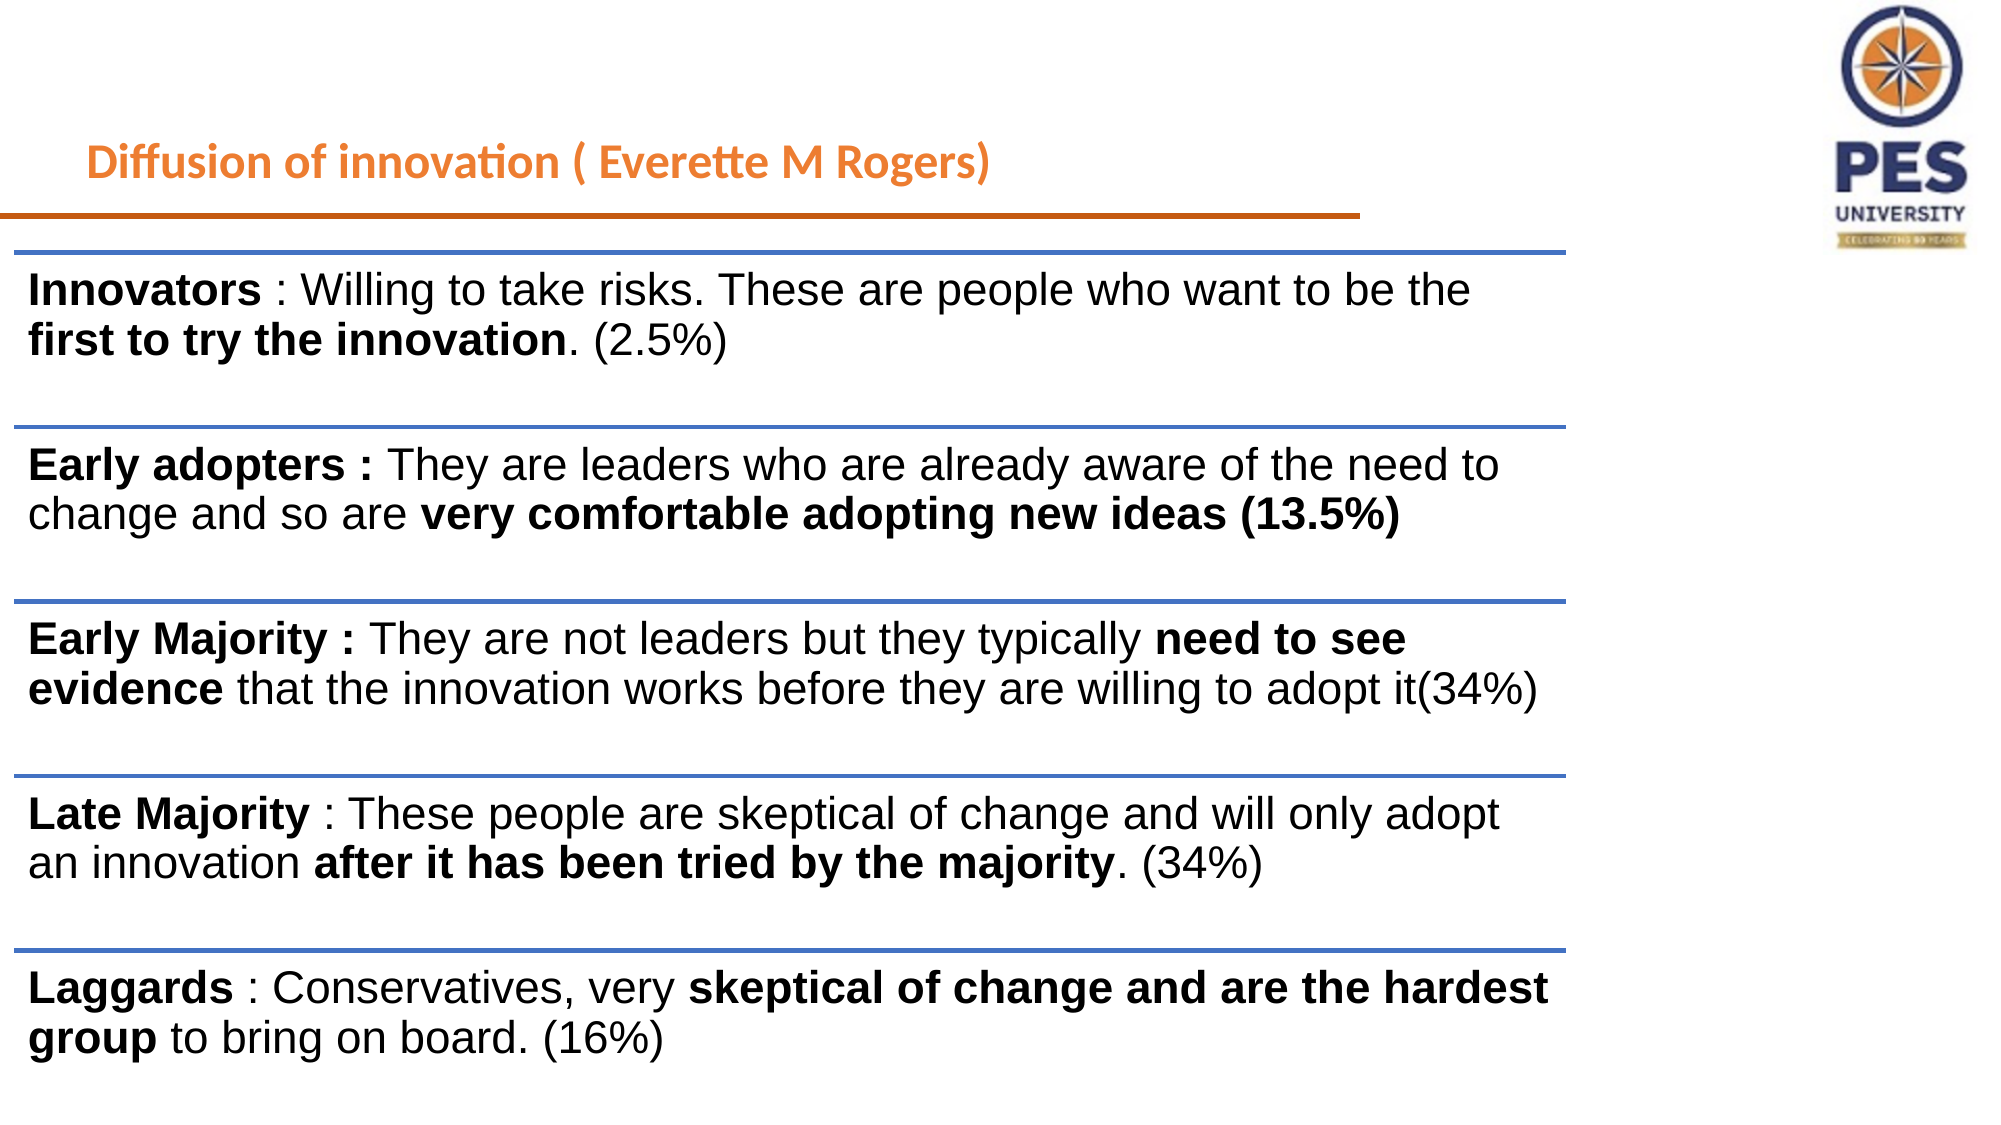

Diffusion of innovation ( Everette M Rogers)

Innovators : Willing to take risks. These are people who want to be the first to try the innovation. (2.5%)

Early adopters : They are leaders who are already aware of the need to change and so are very comfortable adopting new ideas (13.5%)

Early Majority : They are not leaders but they typically need to see evidence that the innovation works before they are willing to adopt it(34%)

Late Majority : These people are skeptical of change and will only adopt an innovation after it has been tried by the majority. (34%)

Laggards : Conservatives, very skeptical of change and are the hardest group to bring on board. (16%)